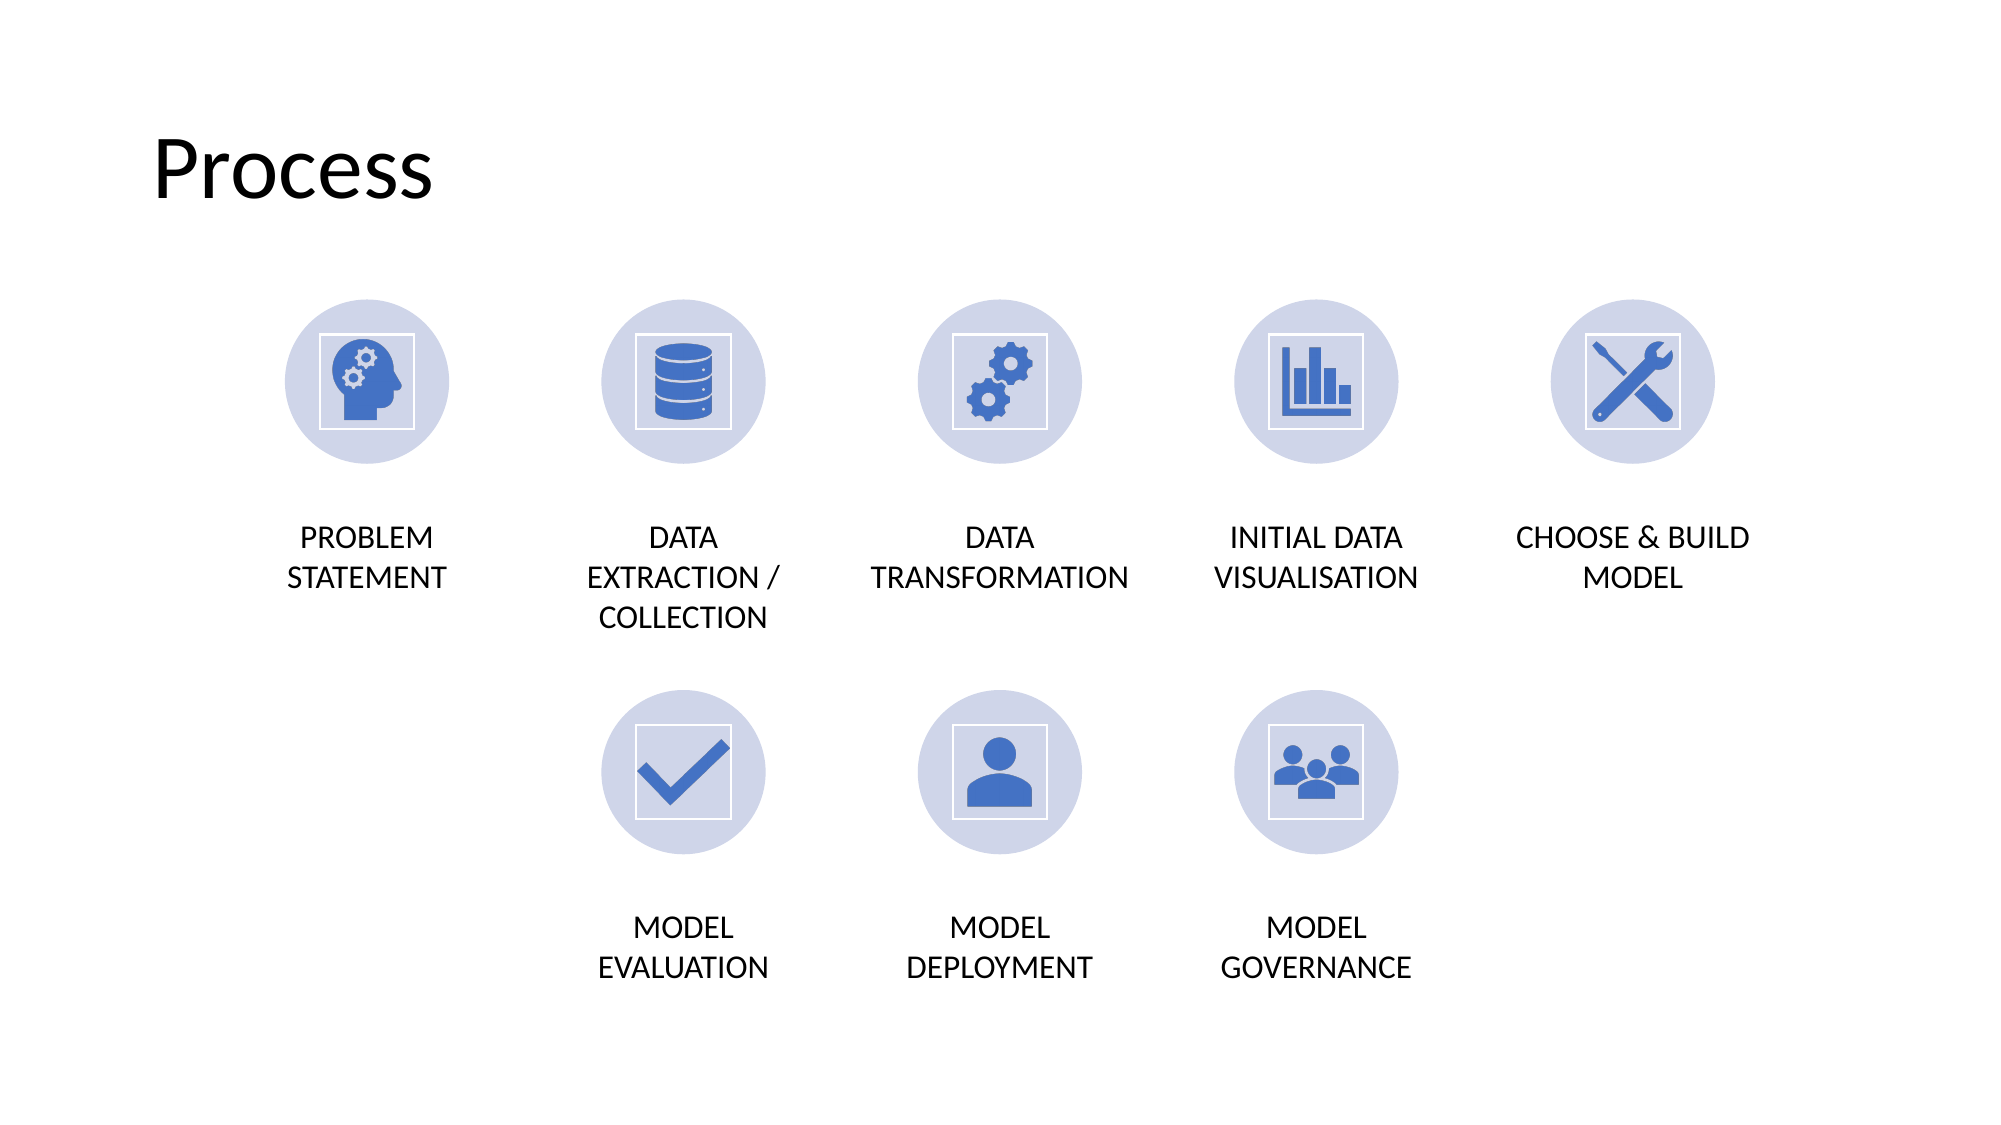

# Process
Problem Statement
Data Extraction / Collection
Data Transformation
Initial Data visualisation
Choose & Build Model
Model Evaluation
Model Deployment
Model GOvernance